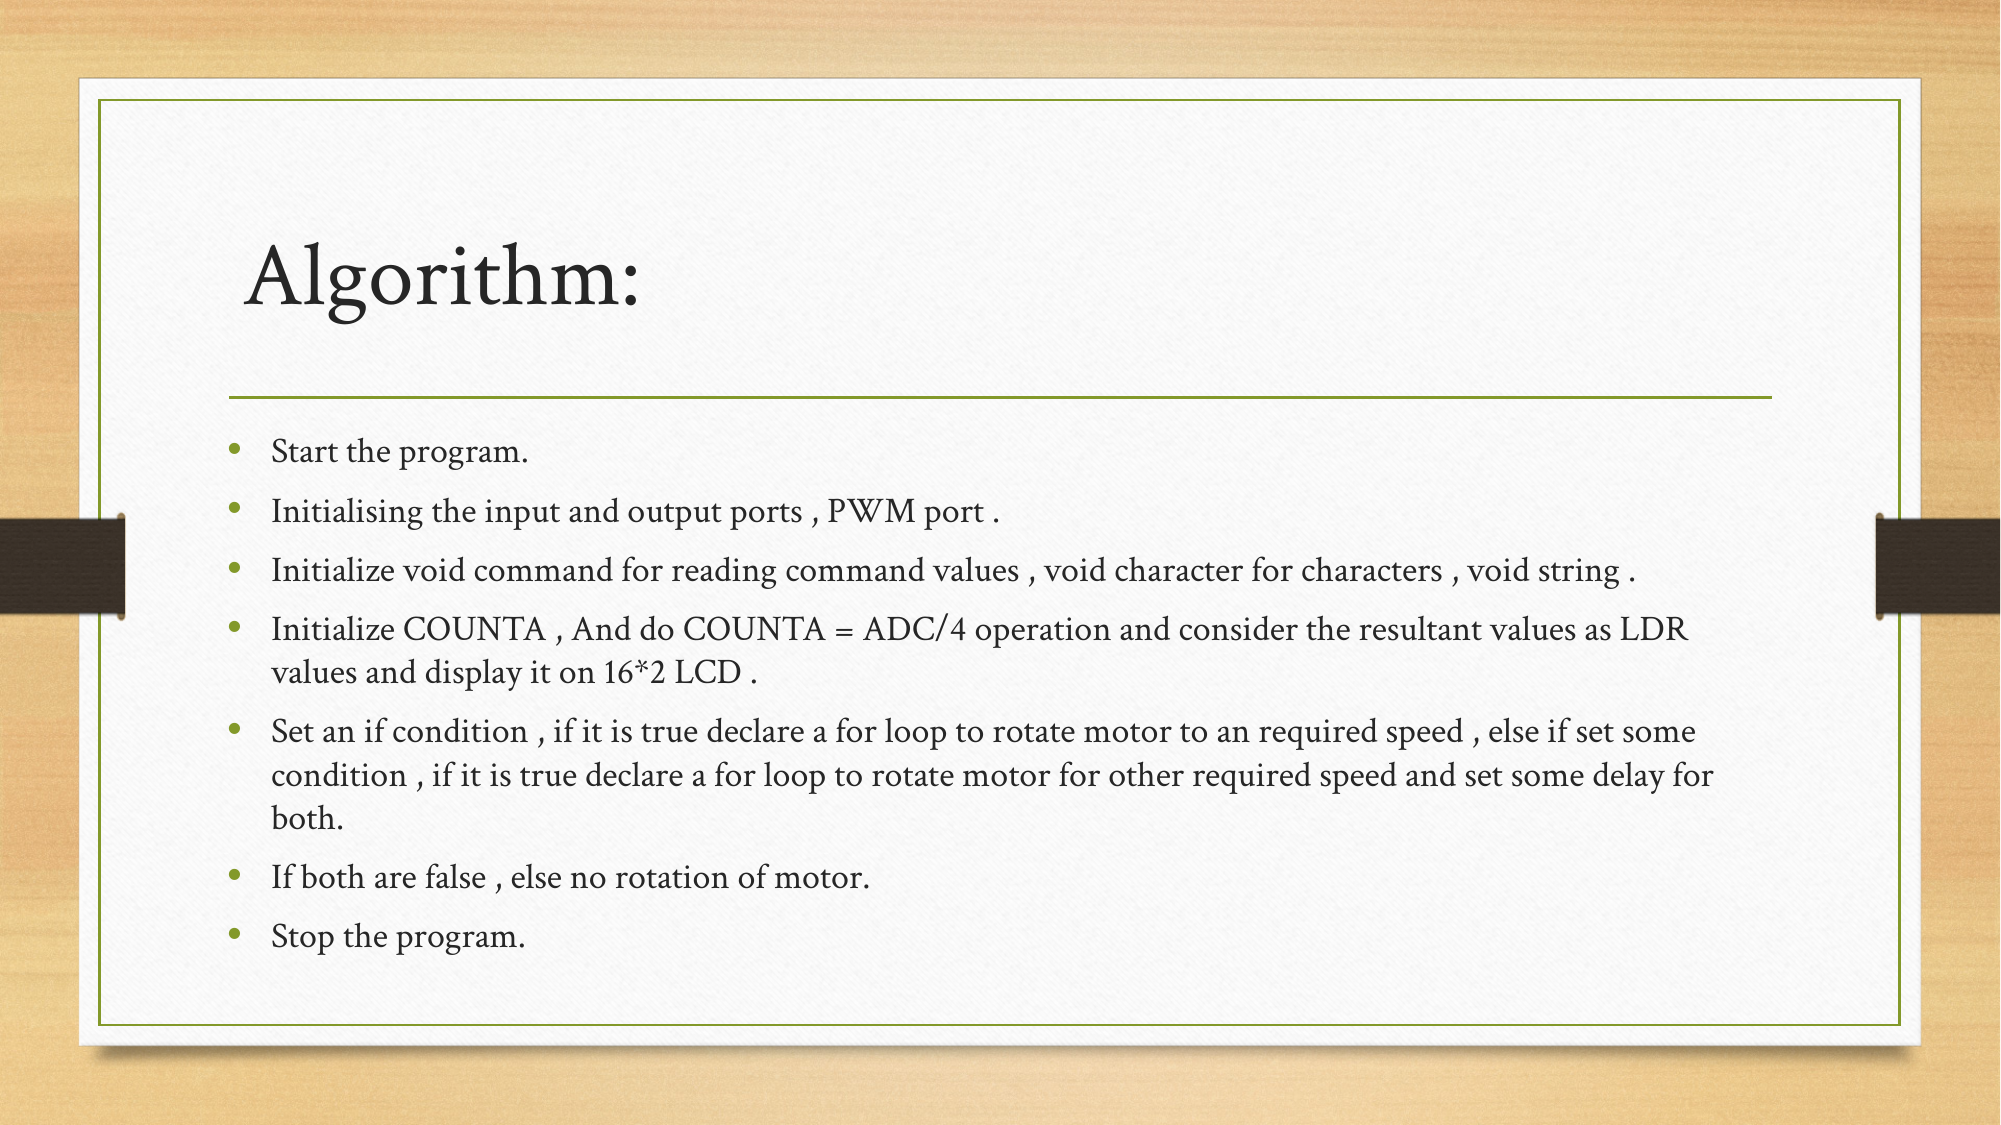

# Algorithm:
Start the program.
Initialising the input and output ports , PWM port .
Initialize void command for reading command values , void character for characters , void string .
Initialize COUNTA , And do COUNTA = ADC/4 operation and consider the resultant values as LDR values and display it on 16*2 LCD .
Set an if condition , if it is true declare a for loop to rotate motor to an required speed , else if set some condition , if it is true declare a for loop to rotate motor for other required speed and set some delay for both.
If both are false , else no rotation of motor.
Stop the program.